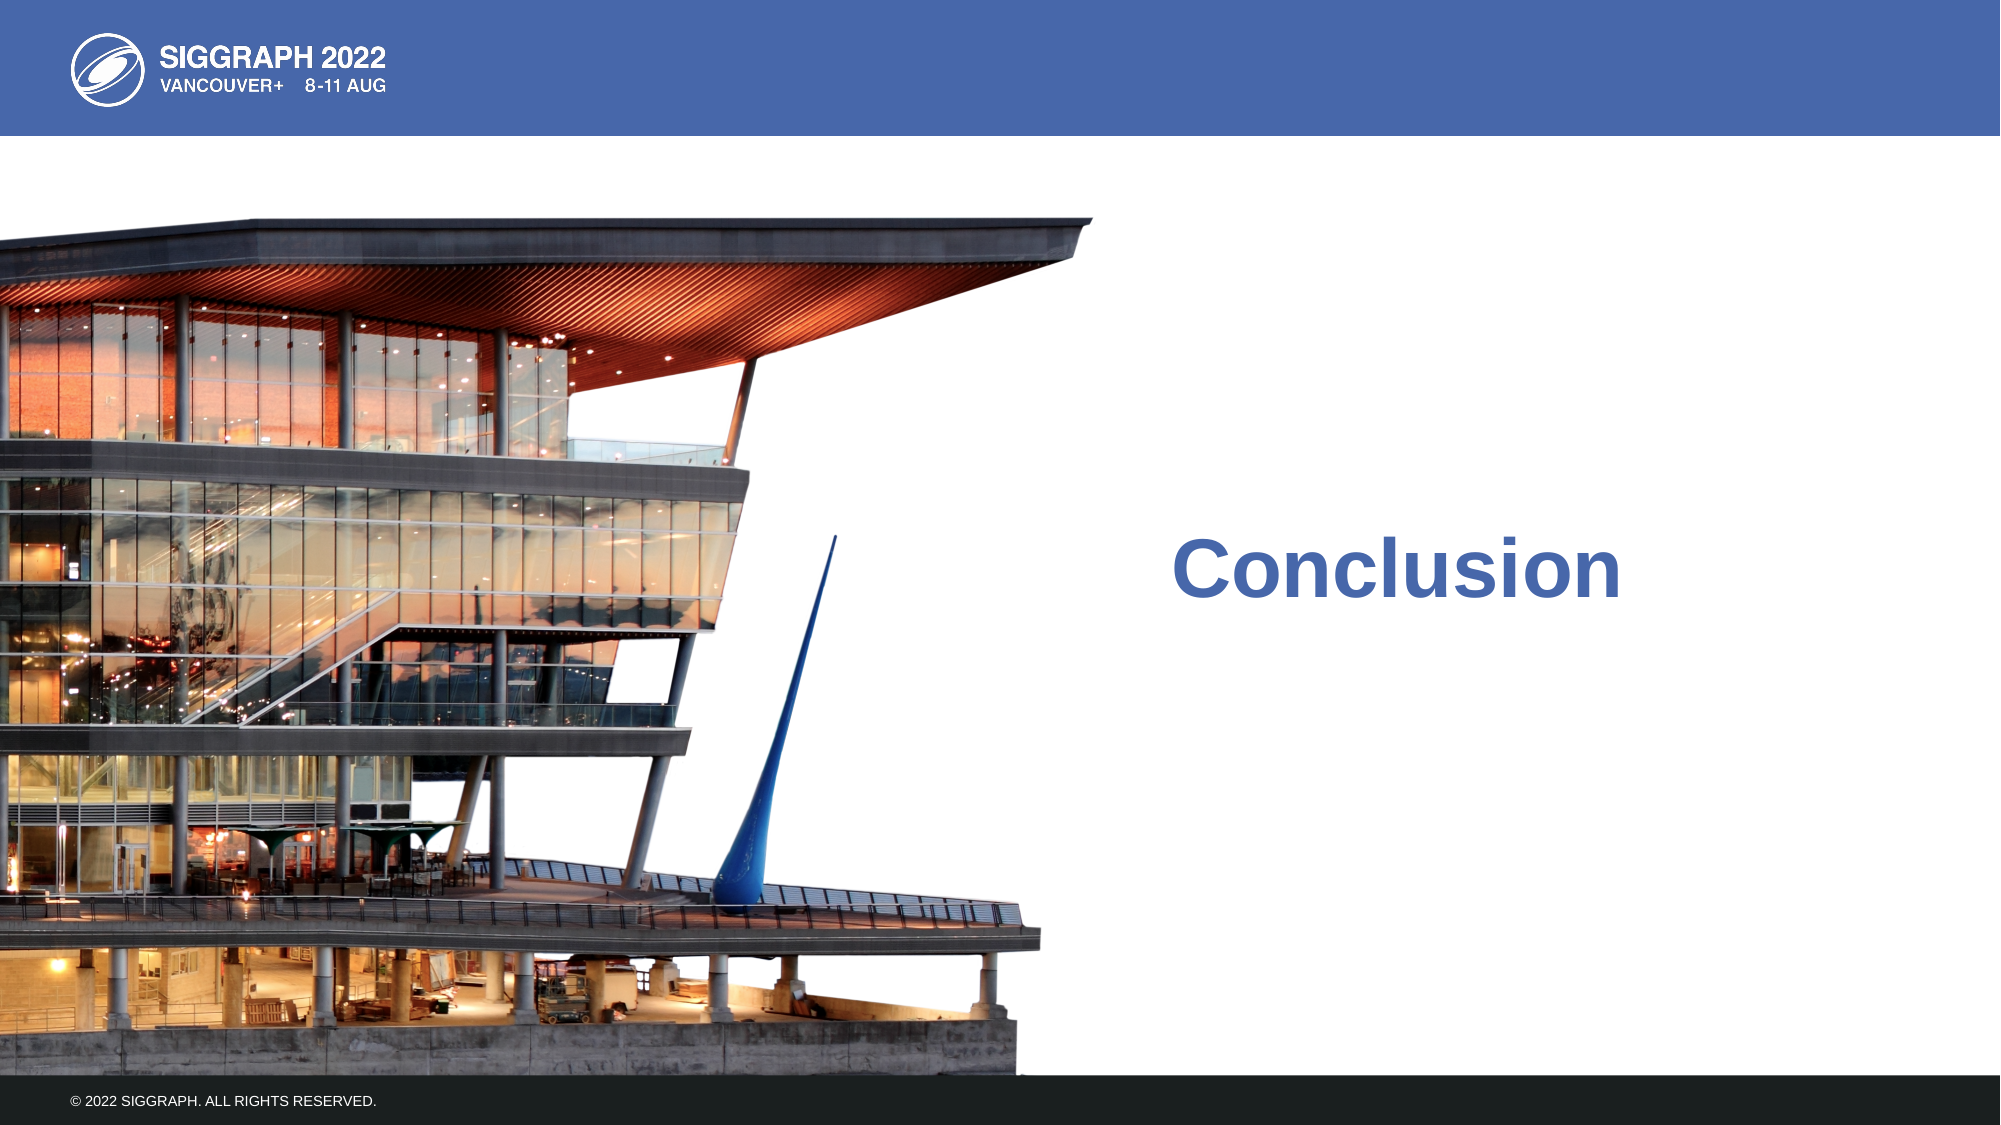

# Conclusion
© 2022 SIGGRAPH. All Rights Reserved.